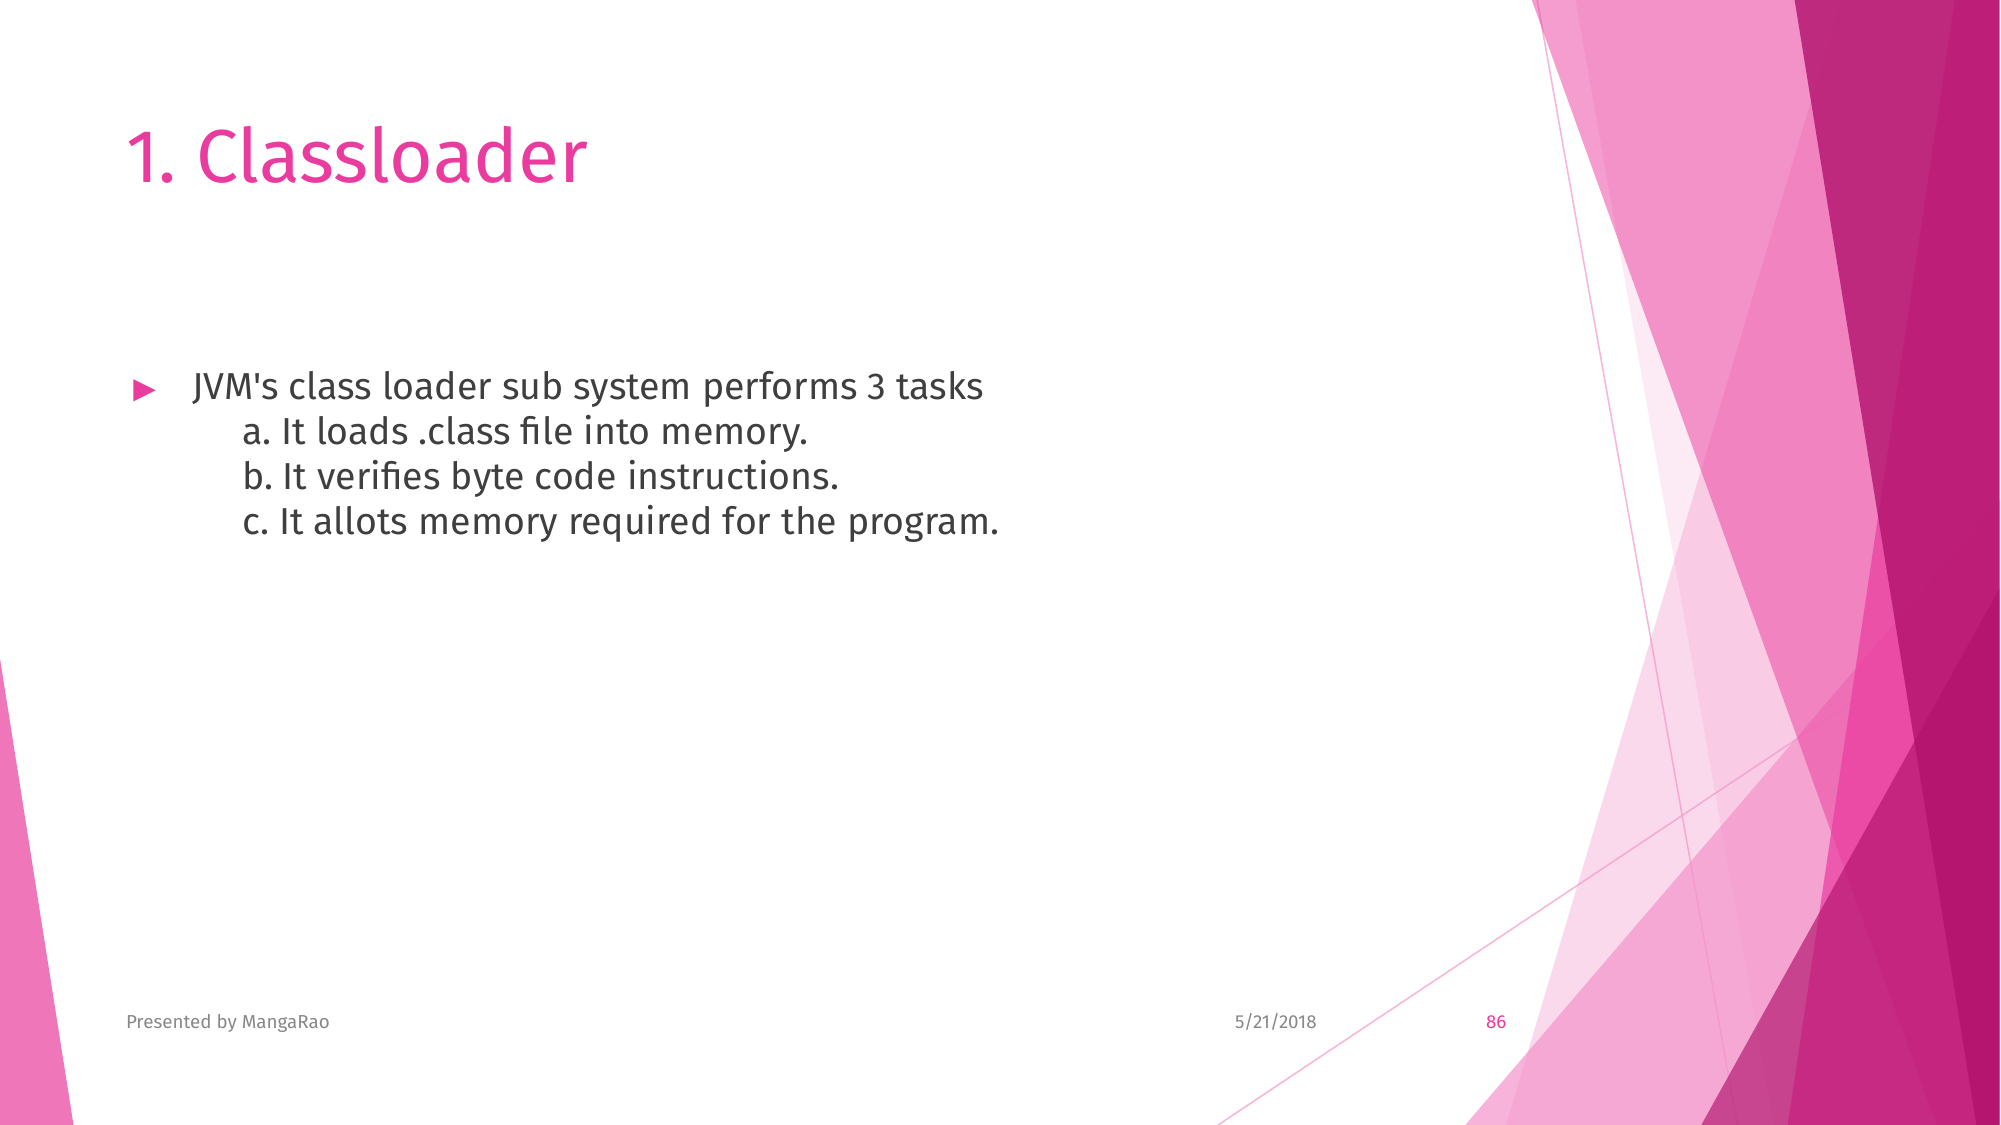

# 1. Classloader
 JVM's class loader sub system performs 3 tasks
      a. It loads .class file into memory.
      b. It verifies byte code instructions.
      c. It allots memory required for the program.
Presented by MangaRao
5/21/2018
86